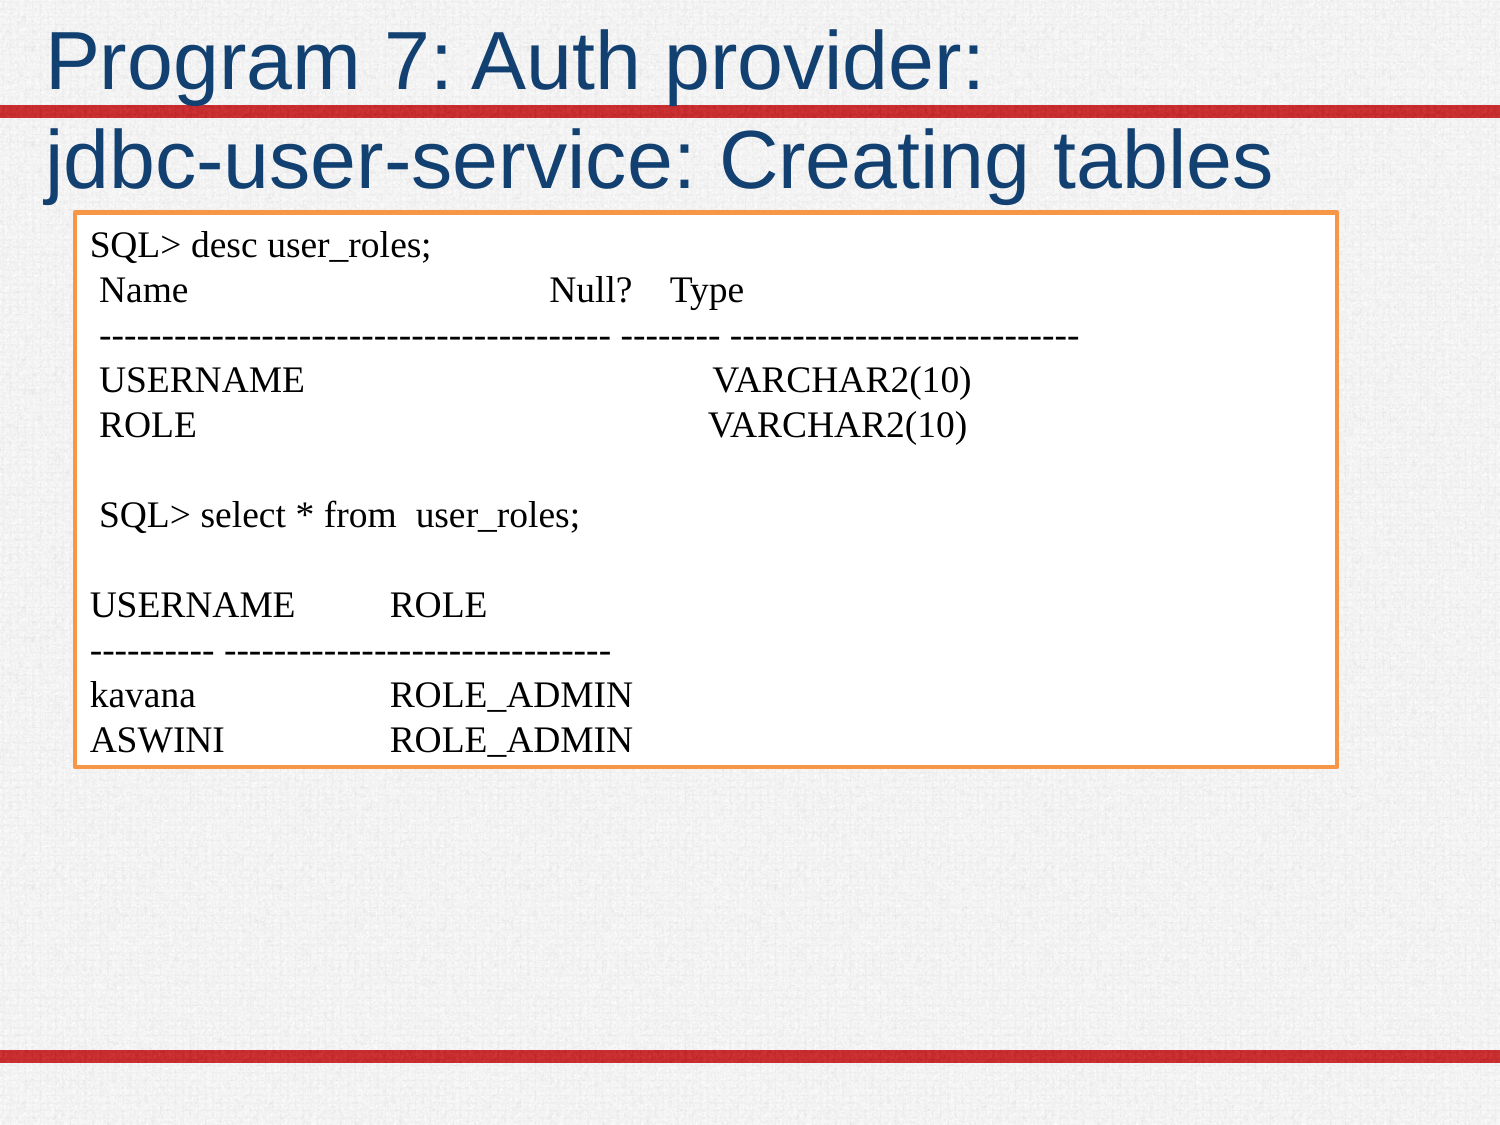

# Program 7: Auth provider: jdbc-user-service: Creating tables
SQL> desc user_roles;
 Name                                      Null?    Type
 ----------------------------------------- -------- ----------------------------
 USERNAME                                           VARCHAR2(10)
 ROLE                                             	  VARCHAR2(10)

 SQL> select * from  user_roles;

USERNAME   	ROLE
---------- -------------------------------
kavana     	ROLE_ADMIN
ASWINI     	ROLE_ADMIN